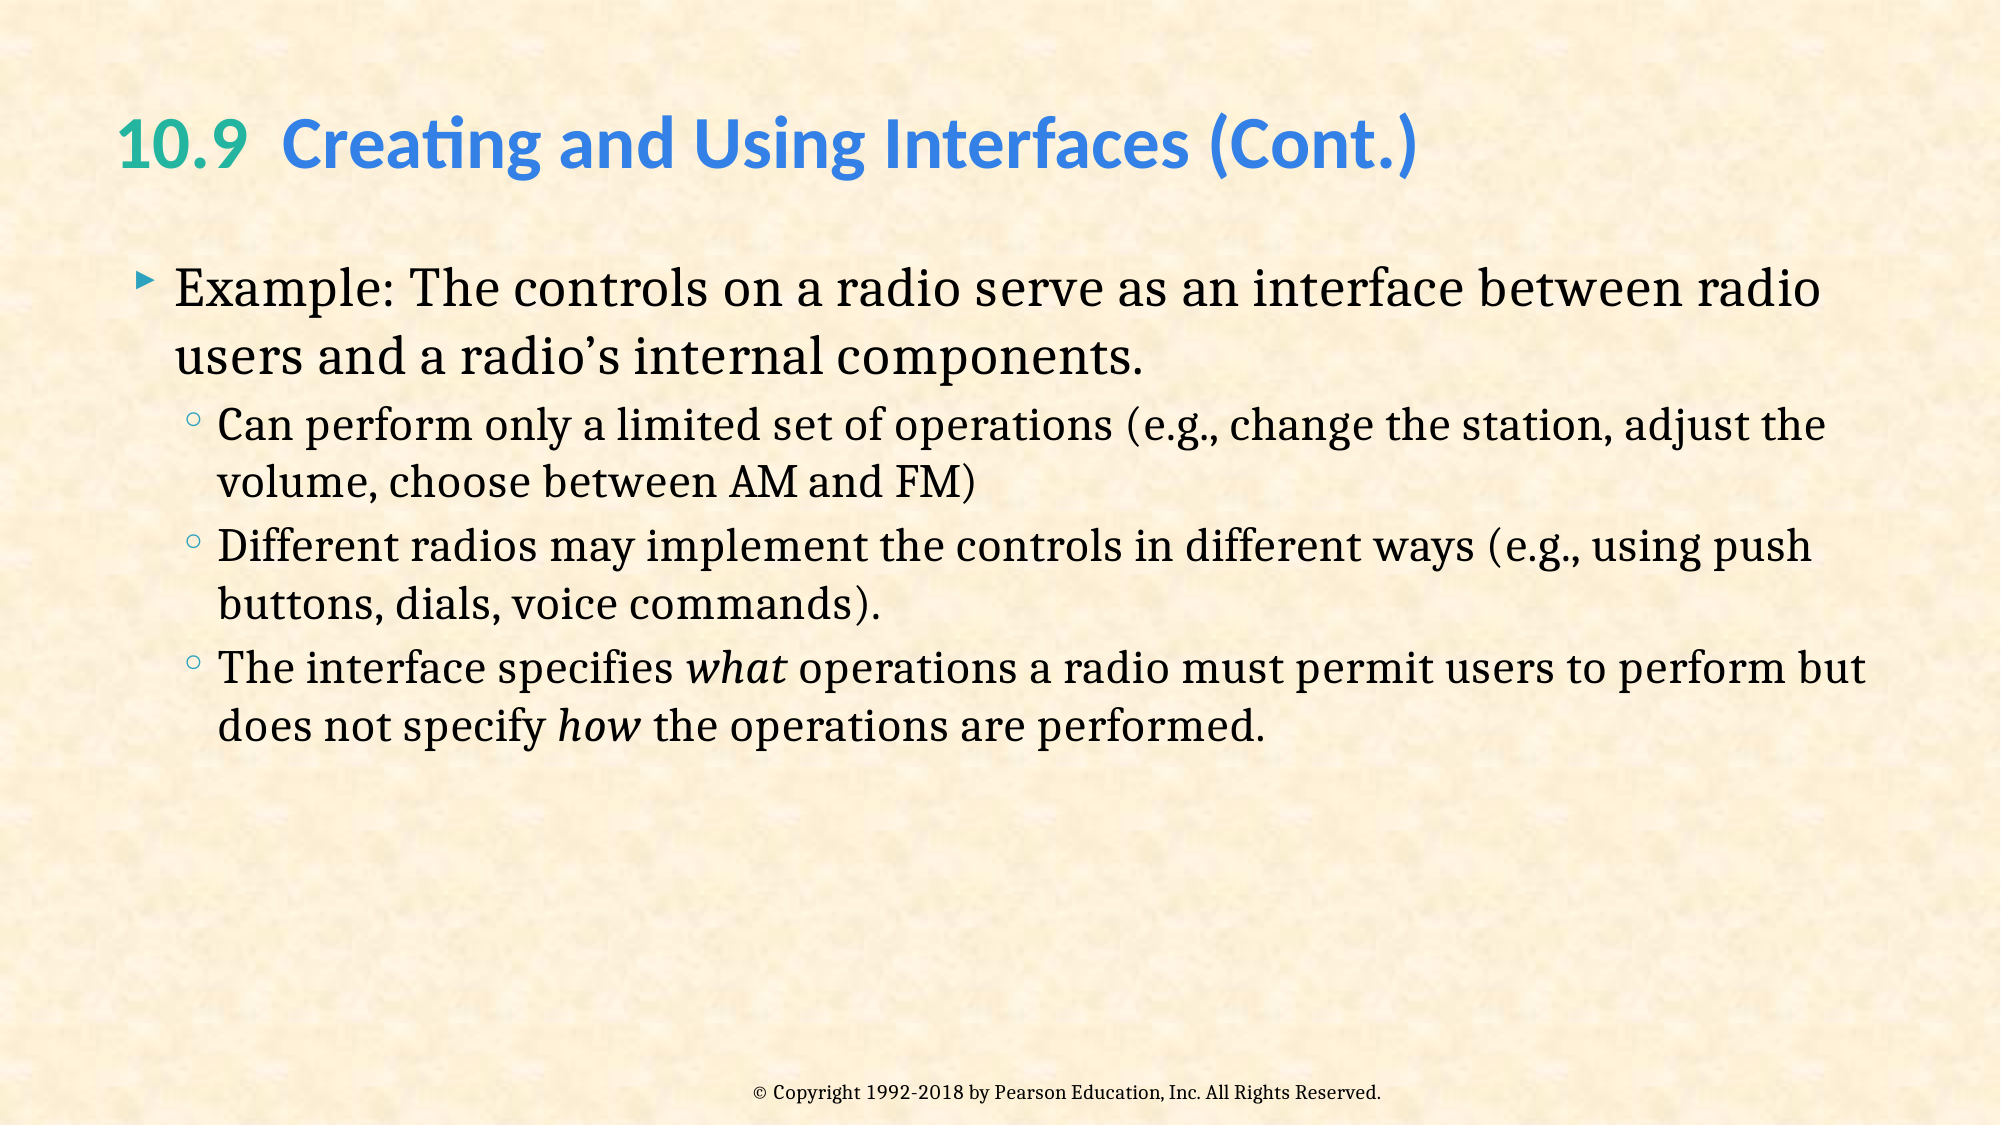

# 10.9  Creating and Using Interfaces (Cont.)
Example: The controls on a radio serve as an interface between radio users and a radio’s internal components.
Can perform only a limited set of operations (e.g., change the station, adjust the volume, choose between AM and FM)
Different radios may implement the controls in different ways (e.g., using push buttons, dials, voice commands).
The interface specifies what operations a radio must permit users to perform but does not specify how the operations are performed.
© Copyright 1992-2018 by Pearson Education, Inc. All Rights Reserved.